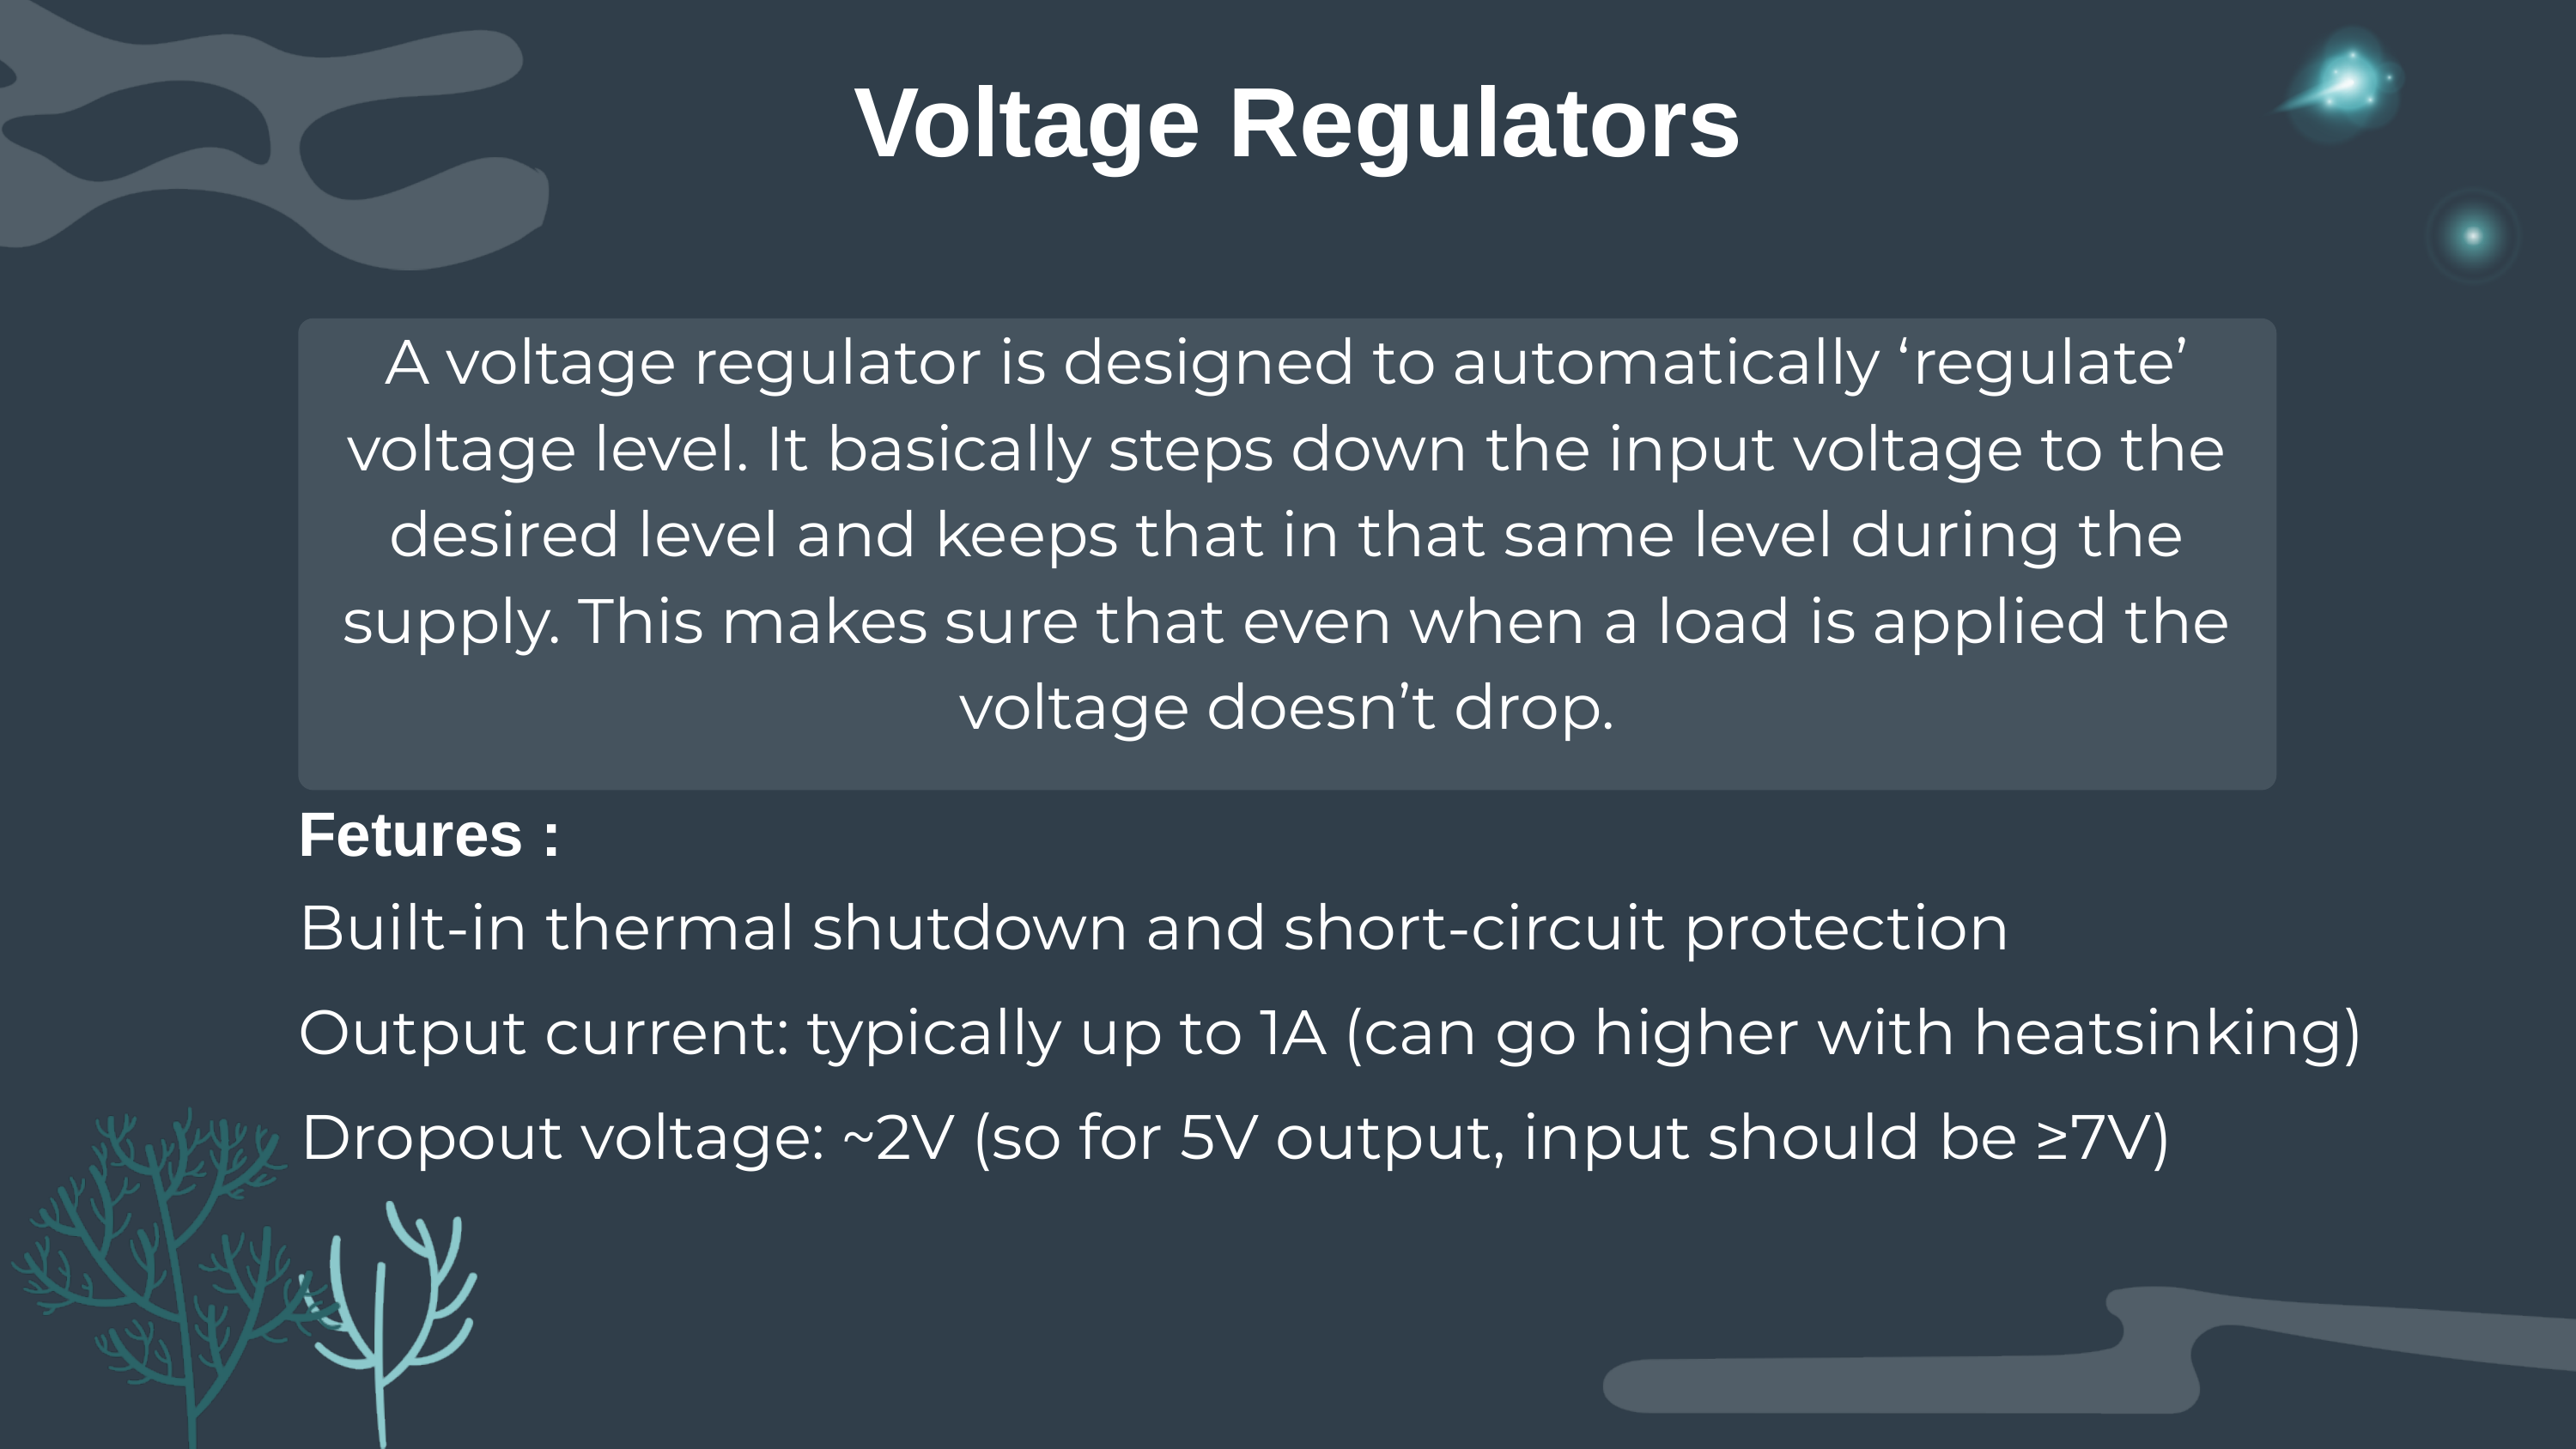

Voltage Regulators

A voltage regulator is designed to automatically ‘regulate’ voltage level. It basically steps down the input voltage to the desired level and keeps that in that same level during the supply. This makes sure that even when a load is applied the voltage doesn’t drop.

Fetures :
Built-in thermal shutdown and short-circuit protection
Output current: typically up to 1A (can go higher with heatsinking)
Dropout voltage: ~2V (so for 5V output, input should be ≥7V)